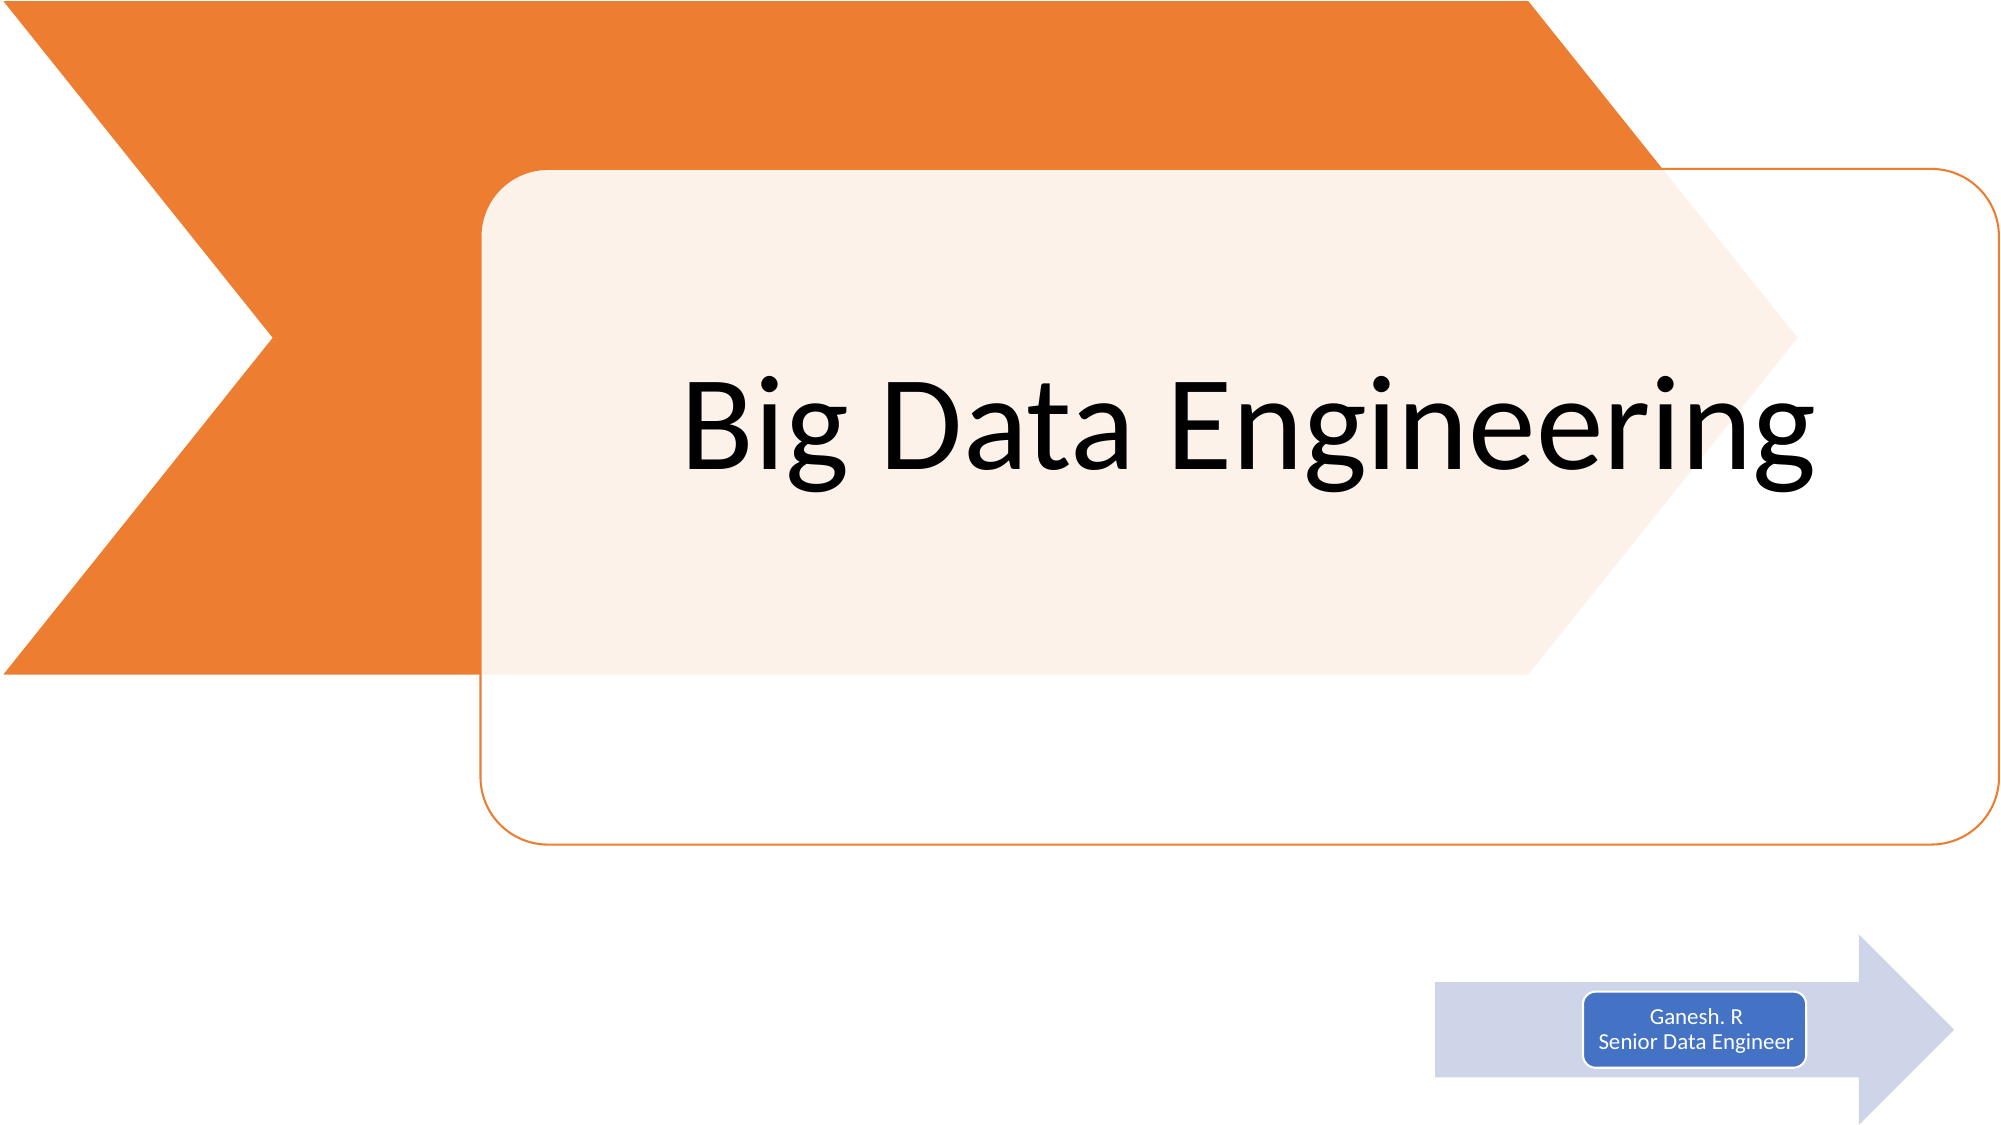

Big Data Engineering
Ganesh. R
Senior Data Engineer